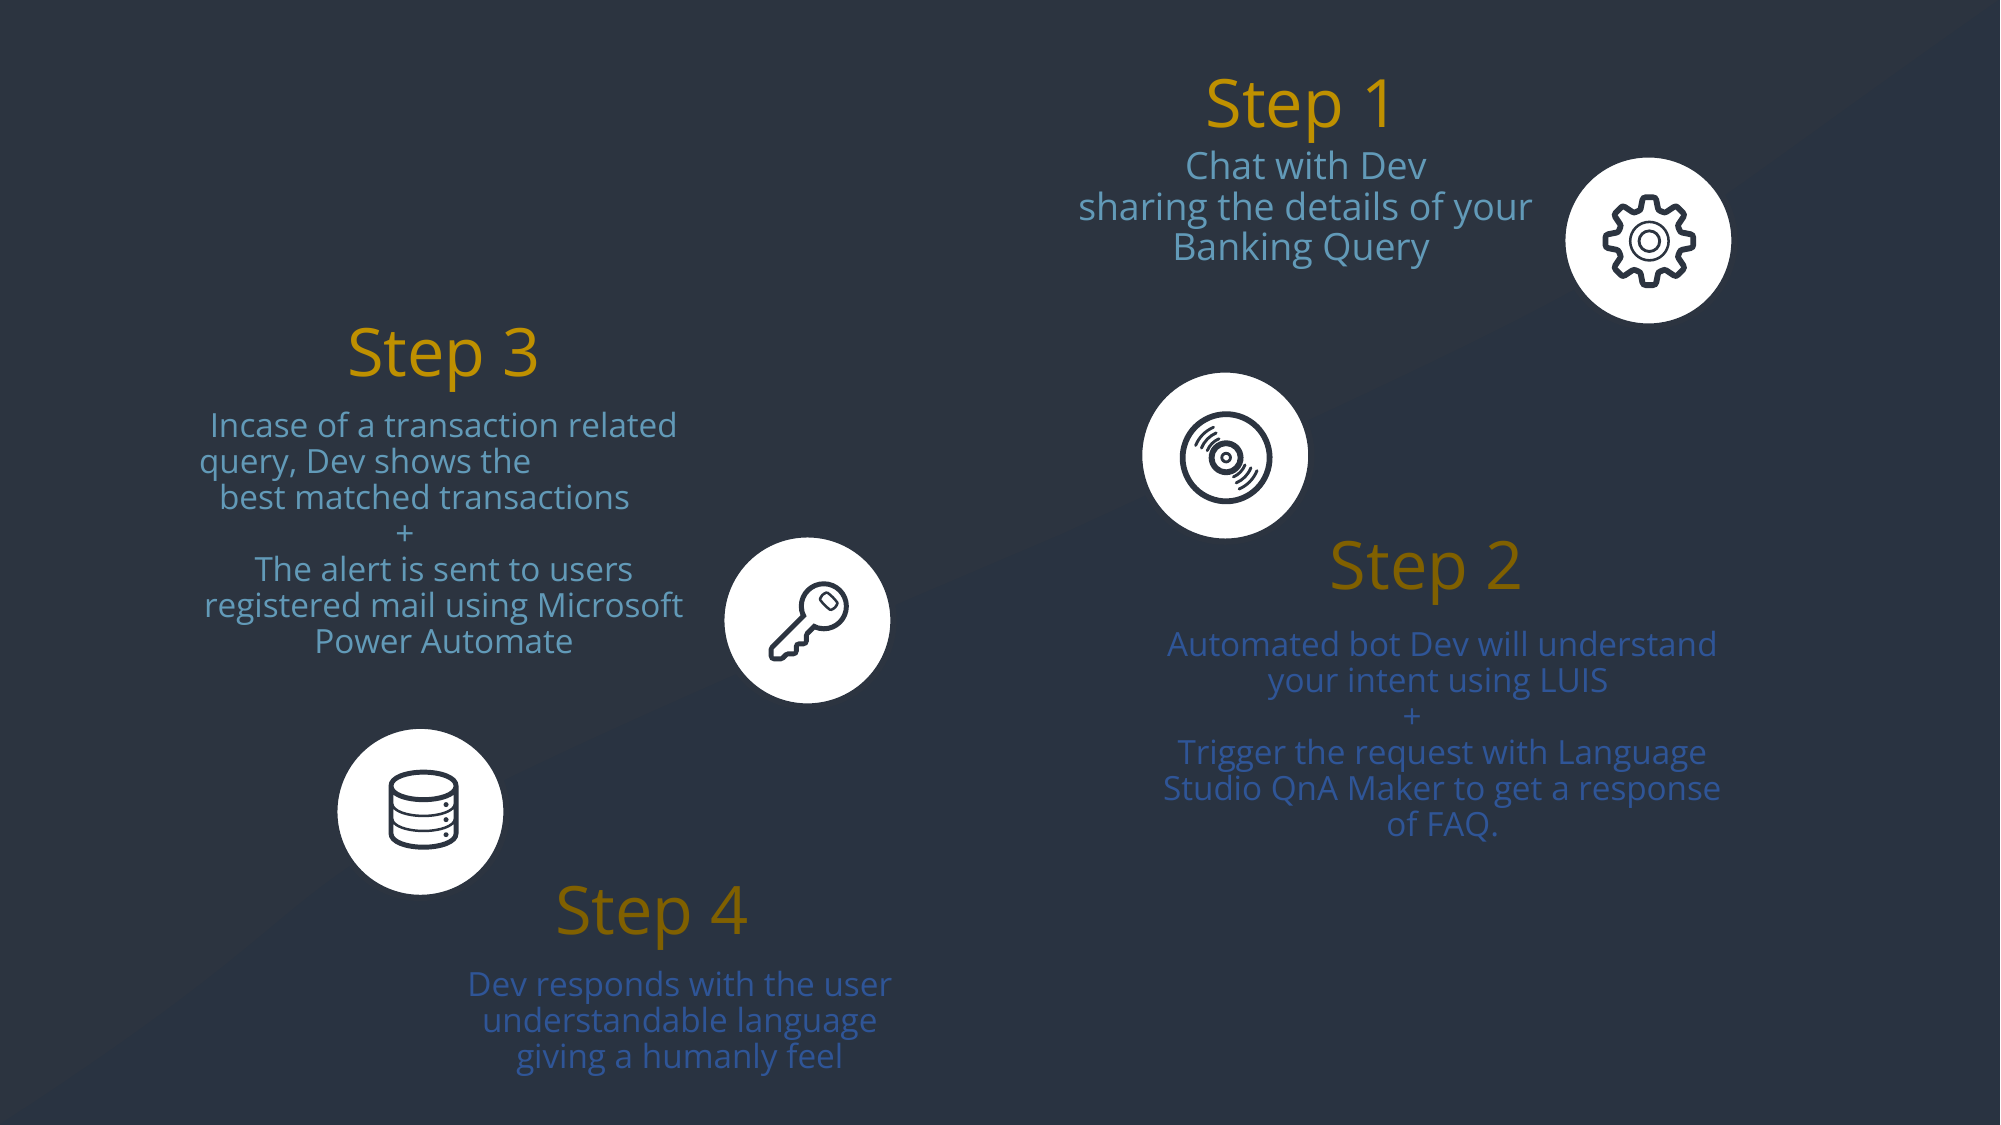

Step 1
Chat with Dev
sharing the details of your Banking Query

Step 3

Incase of a transaction related query, Dev shows the                   best matched transactions 		     +		     The alert is sent to users registered mail using Microsoft Power Automate
Step 2

Automated bot Dev will understand your intent using LUIS
	      +		     Trigger the request with Language Studio QnA Maker to get a response of FAQ.

Step 4
Dev responds with the user understandable language giving a humanly feel